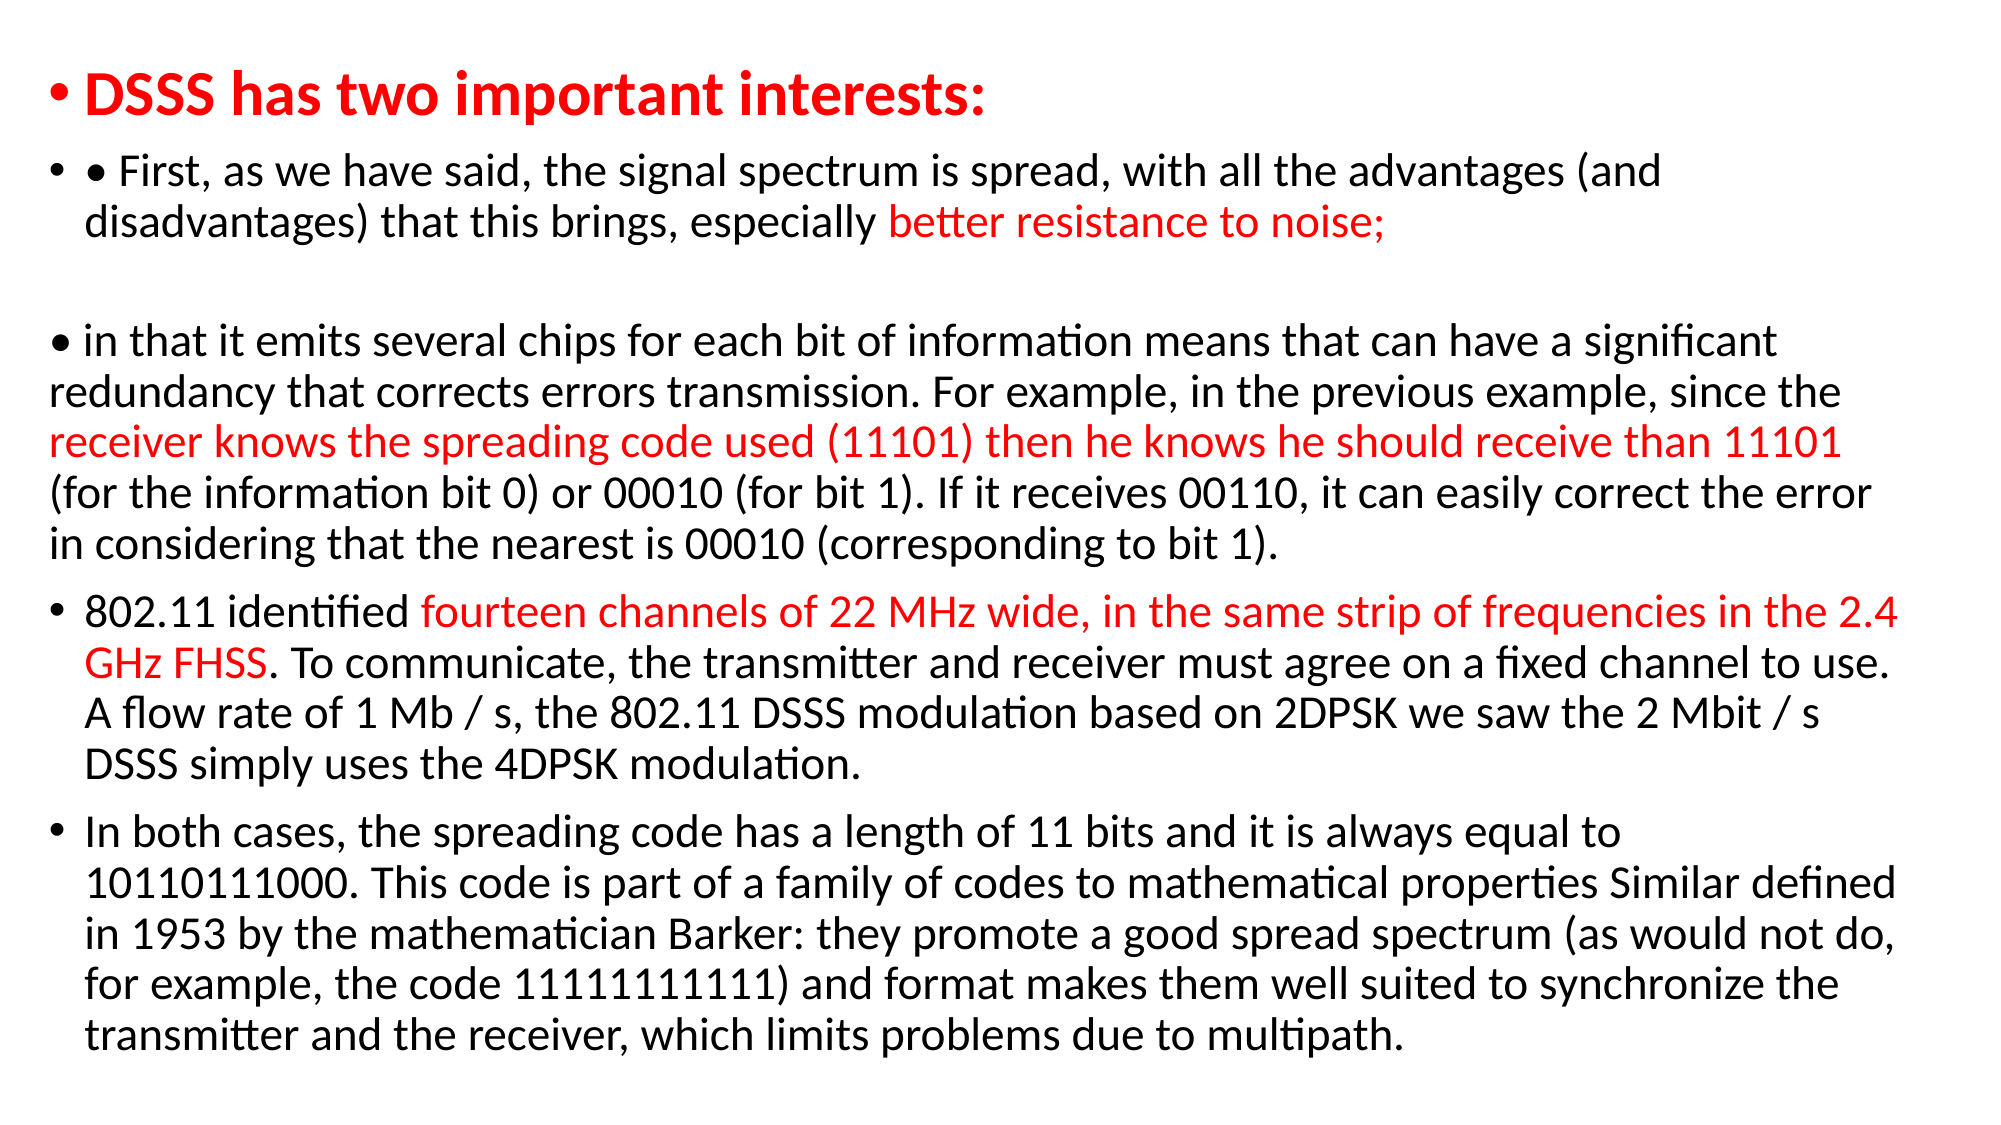

DSSS has two important interests:
• First, as we have said, the signal spectrum is spread, with all the advantages (and disadvantages) that this brings, especially better resistance to noise;
• in that it emits several chips for each bit of information means that can have a significant redundancy that corrects errors transmission. For example, in the previous example, since the receiver knows the spreading code used (11101) then he knows he should receive than 11101 (for the information bit 0) or 00010 (for bit 1). If it receives 00110, it can easily correct the error in considering that the nearest is 00010 (corresponding to bit 1).
802.11 identified fourteen channels of 22 MHz wide, in the same strip of frequencies in the 2.4 GHz FHSS. To communicate, the transmitter and receiver must agree on a fixed channel to use. A flow rate of 1 Mb / s, the 802.11 DSSS modulation based on 2DPSK we saw the 2 Mbit / s DSSS simply uses the 4DPSK modulation.
In both cases, the spreading code has a length of 11 bits and it is always equal to 10110111000. This code is part of a family of codes to mathematical properties Similar defined in 1953 by the mathematician Barker: they promote a good spread spectrum (as would not do, for example, the code 11111111111) and format makes them well suited to synchronize the transmitter and the receiver, which limits problems due to multipath.